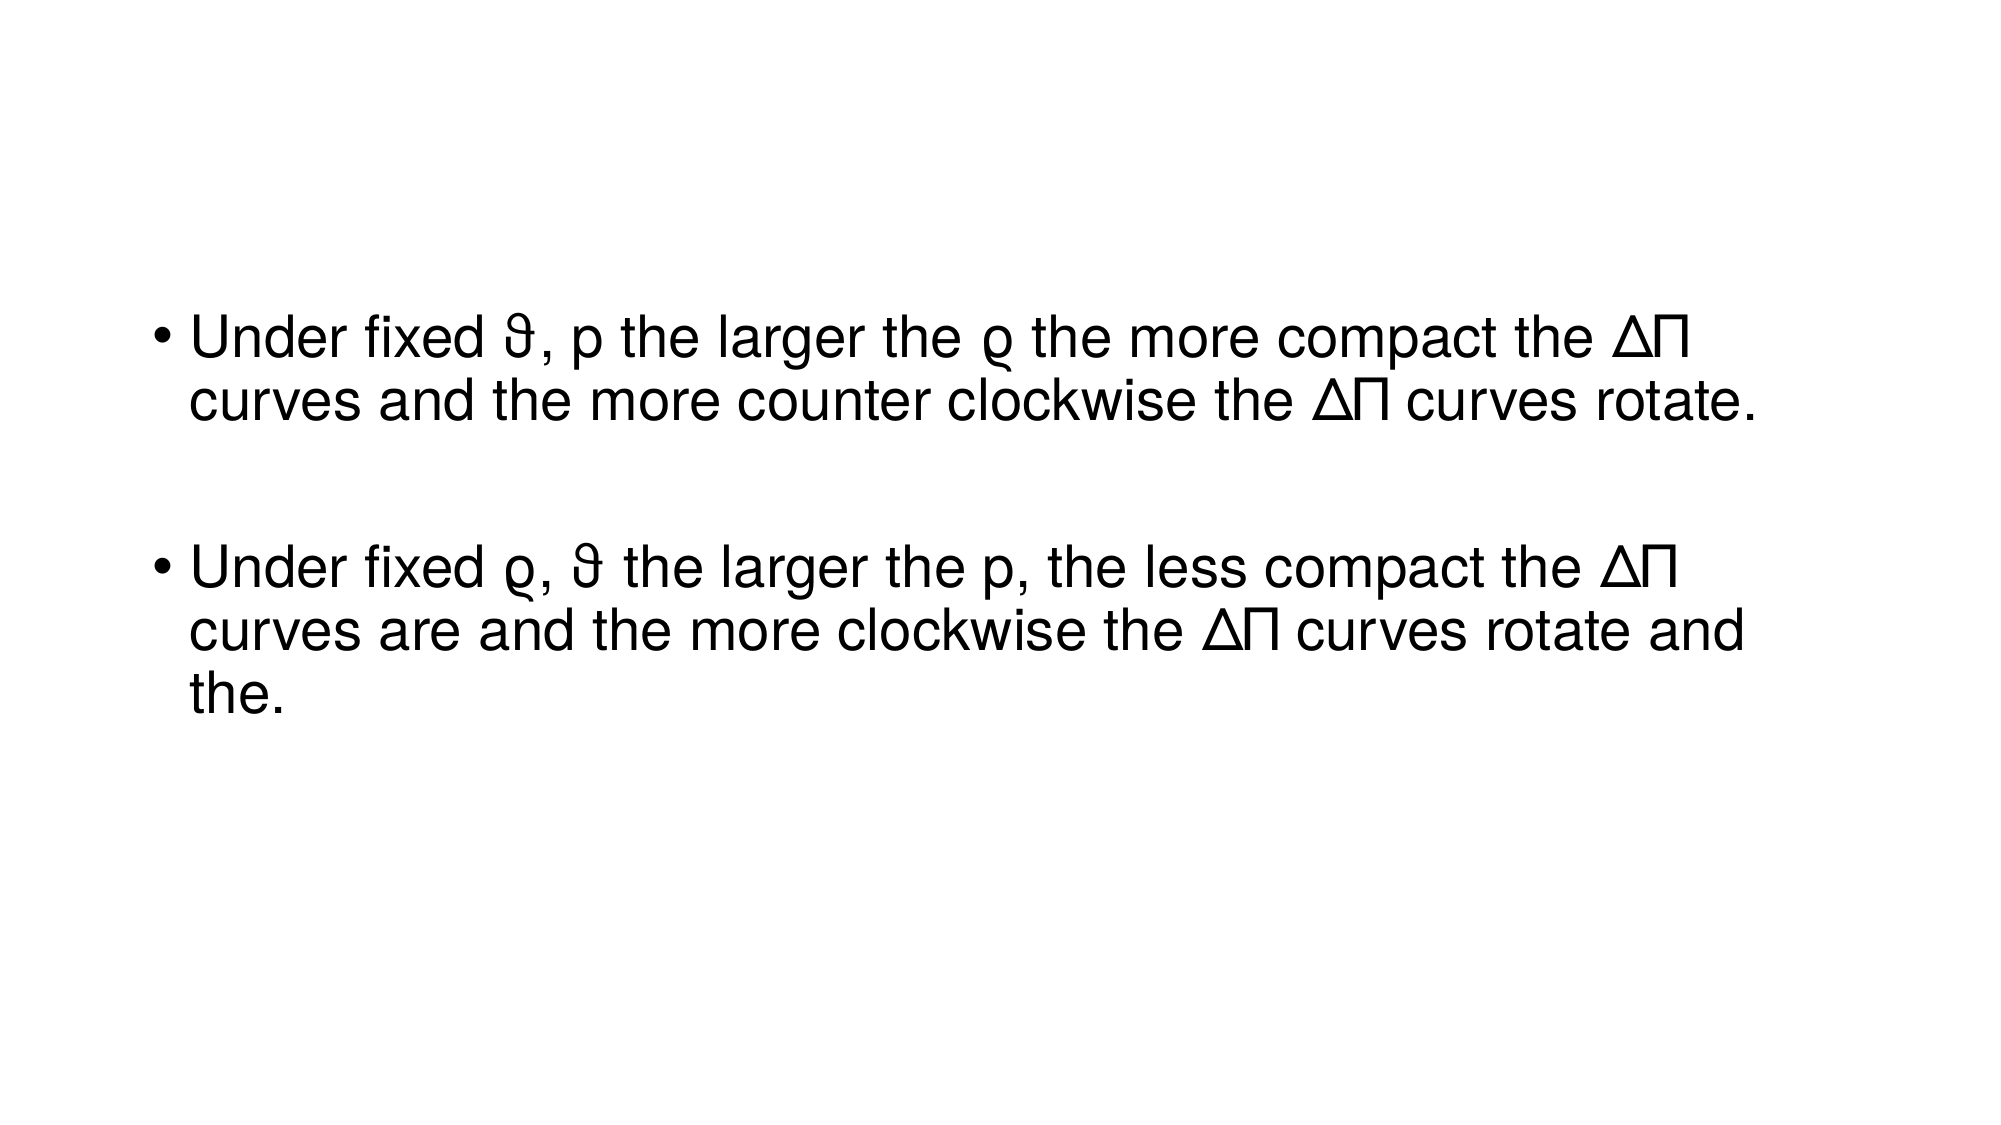

#
Under fixed ϑ, p the larger the ϱ the more compact the ΔΠ curves and the more counter clockwise the ΔΠ curves rotate.

Under fixed ϱ, ϑ the larger the p, the less compact the ΔΠ curves are and the more clockwise the ΔΠ curves rotate and the.